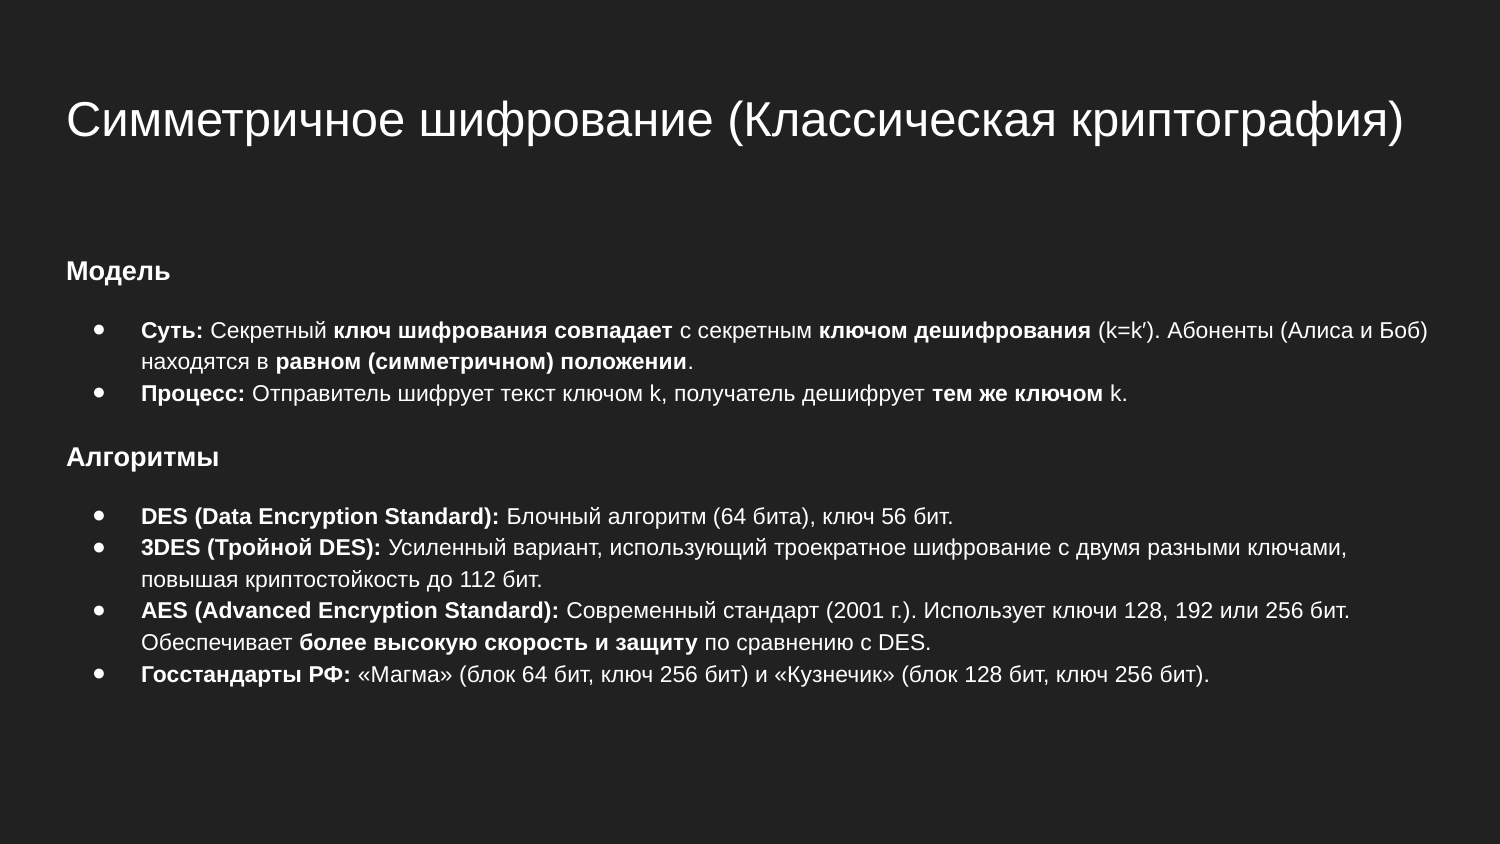

# Симметричное шифрование (Классическая криптография)
Модель
Суть: Секретный ключ шифрования совпадает с секретным ключом дешифрования (k=k′). Абоненты (Алиса и Боб) находятся в равном (симметричном) положении.
Процесс: Отправитель шифрует текст ключом k, получатель дешифрует тем же ключом k.
Алгоритмы
DES (Data Encryption Standard): Блочный алгоритм (64 бита), ключ 56 бит.
3DES (Тройной DES): Усиленный вариант, использующий троекратное шифрование с двумя разными ключами, повышая криптостойкость до 112 бит.
AES (Advanced Encryption Standard): Современный стандарт (2001 г.). Использует ключи 128, 192 или 256 бит. Обеспечивает более высокую скорость и защиту по сравнению с DES.
Госстандарты РФ: «Магма» (блок 64 бит, ключ 256 бит) и «Кузнечик» (блок 128 бит, ключ 256 бит).